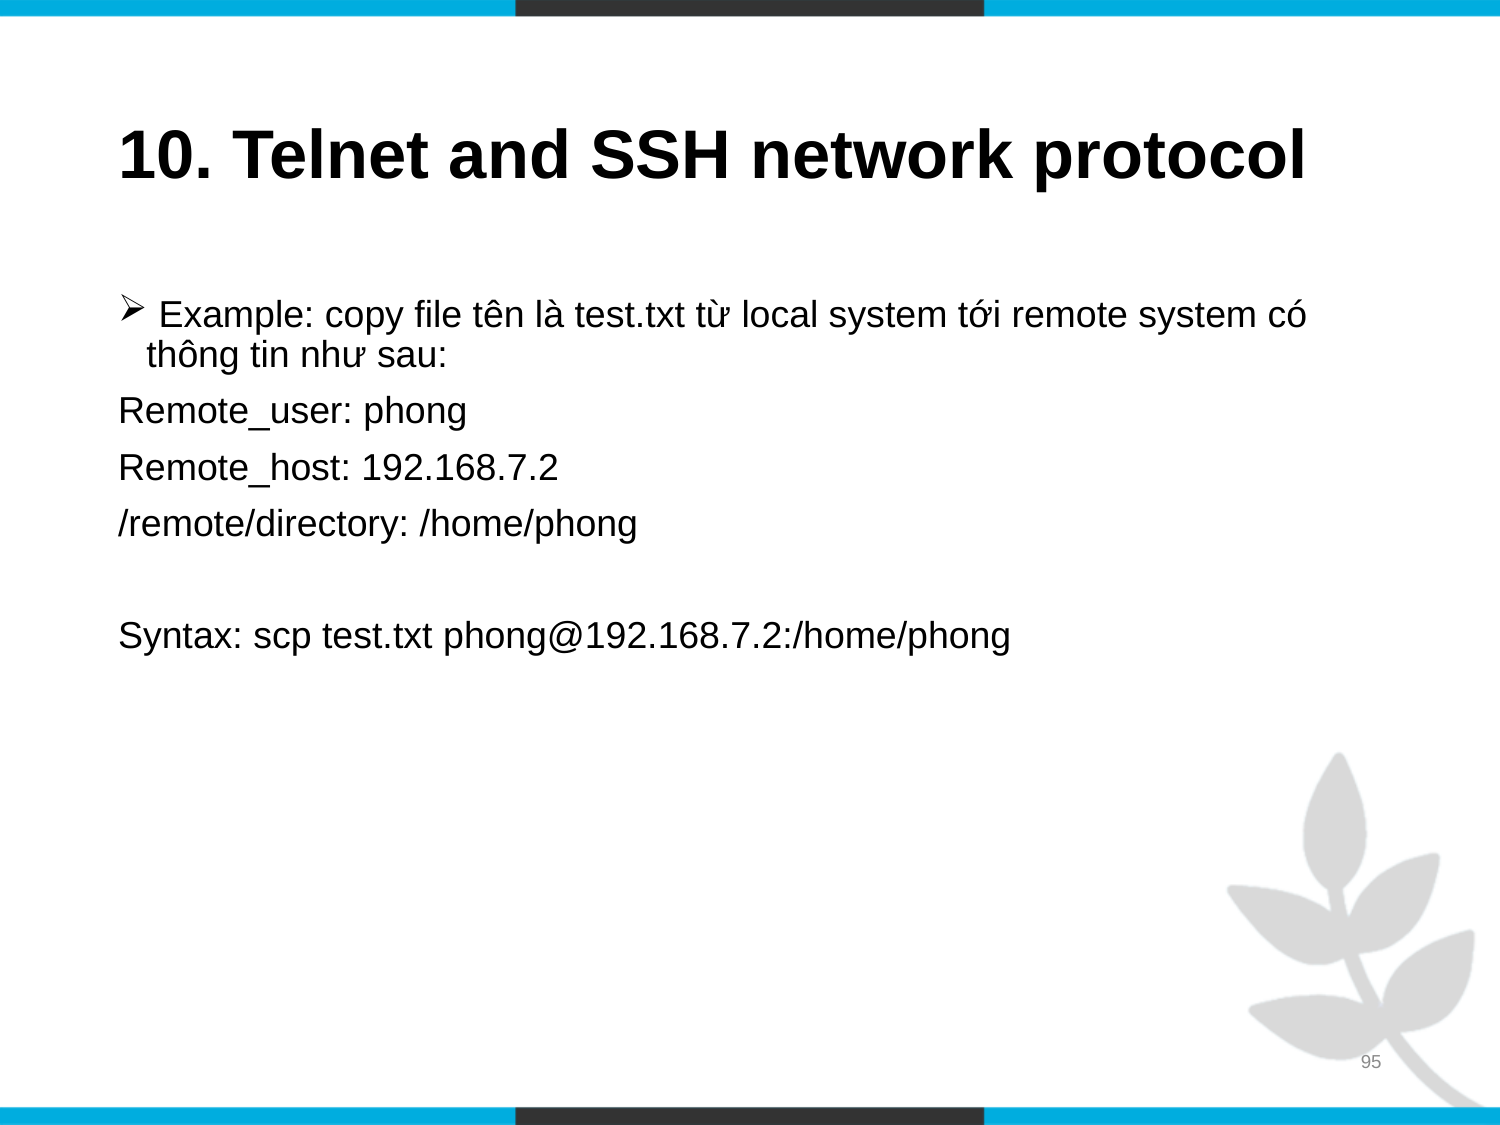

# 10. Telnet and SSH network protocol
 Example: copy file tên là test.txt từ local system tới remote system có thông tin như sau:
Remote_user: phong
Remote_host: 192.168.7.2
/remote/directory: /home/phong

Syntax: scp test.txt phong@192.168.7.2:/home/phong
95